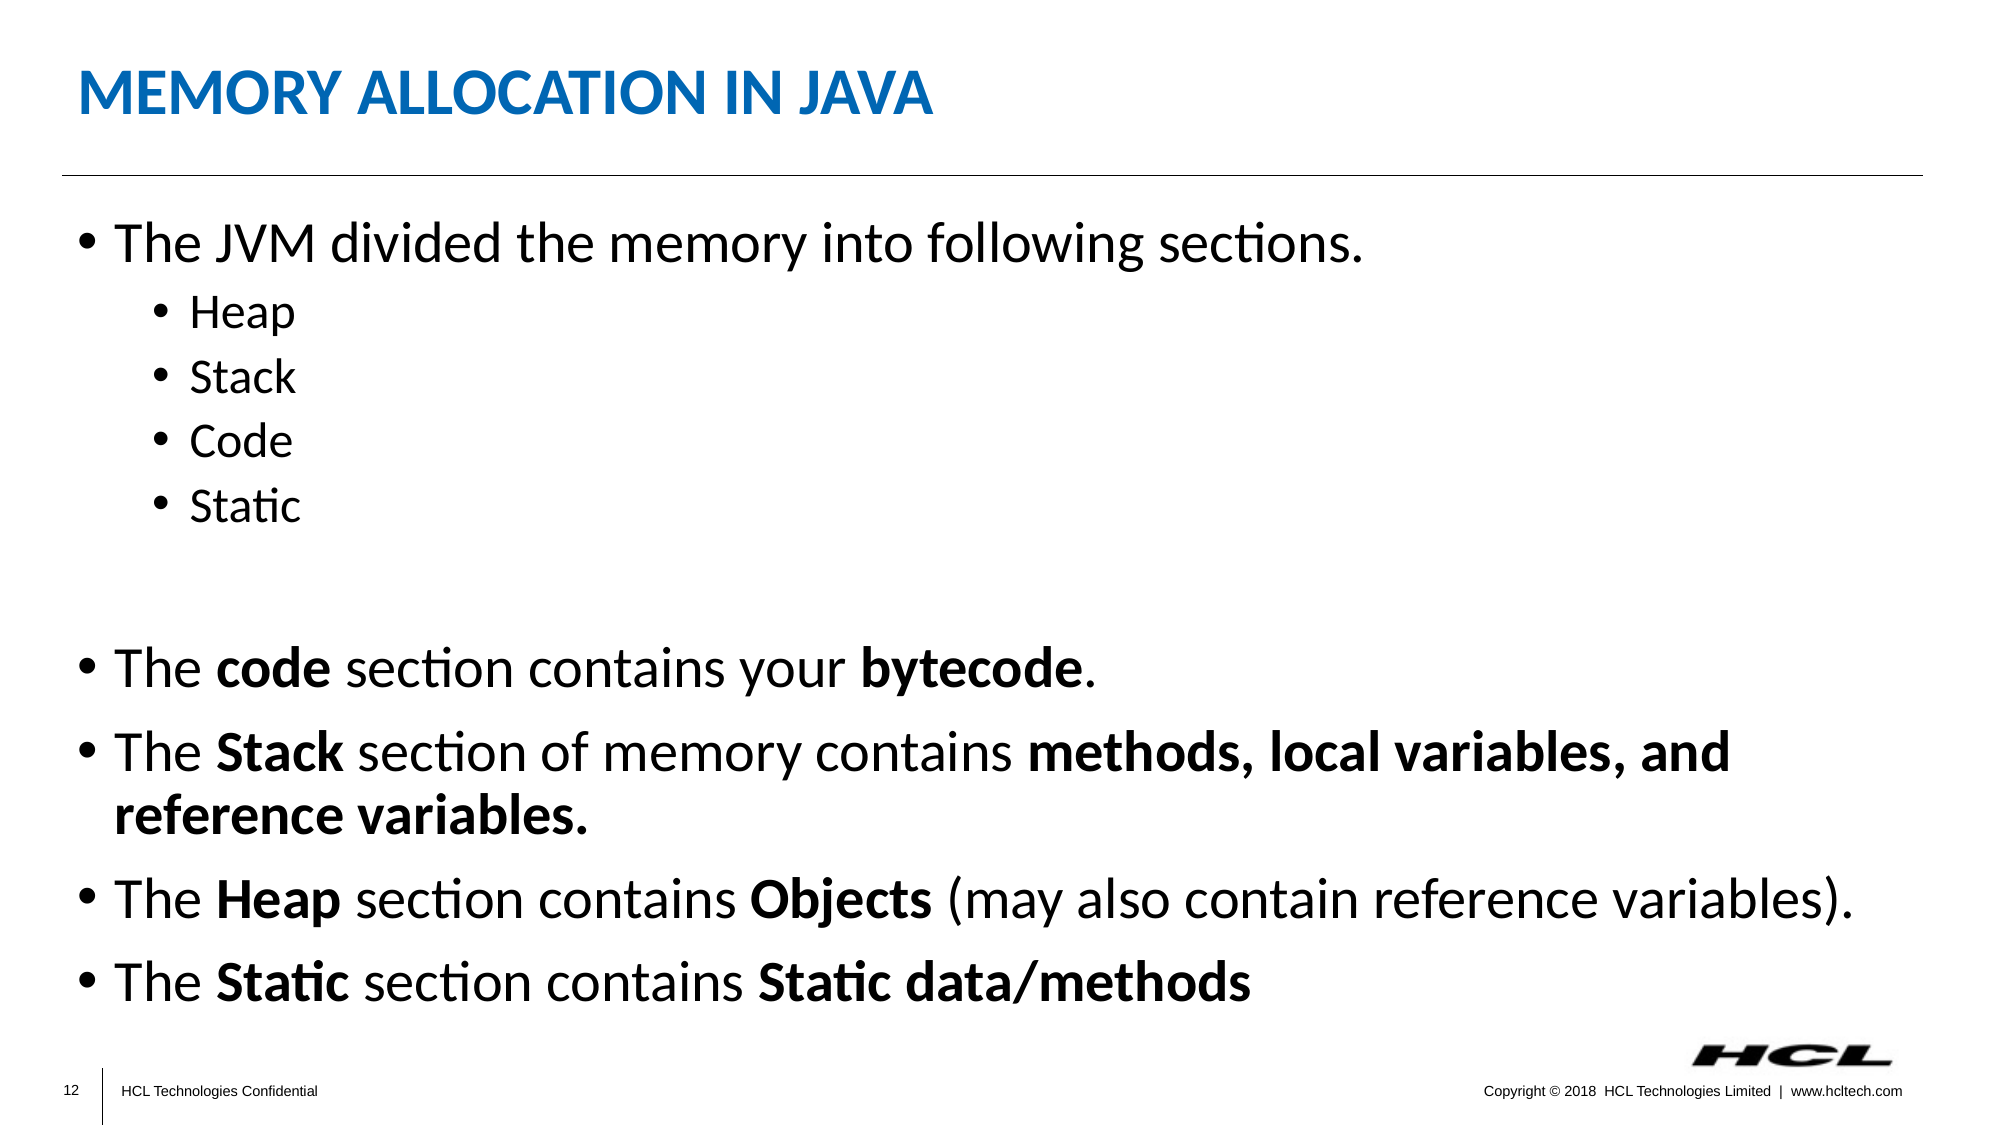

# Memory Allocation in Java
The JVM divided the memory into following sections.
Heap
Stack
Code
Static

The code section contains your bytecode.
The Stack section of memory contains methods, local variables, and reference variables.
The Heap section contains Objects (may also contain reference variables).
The Static section contains Static data/methods